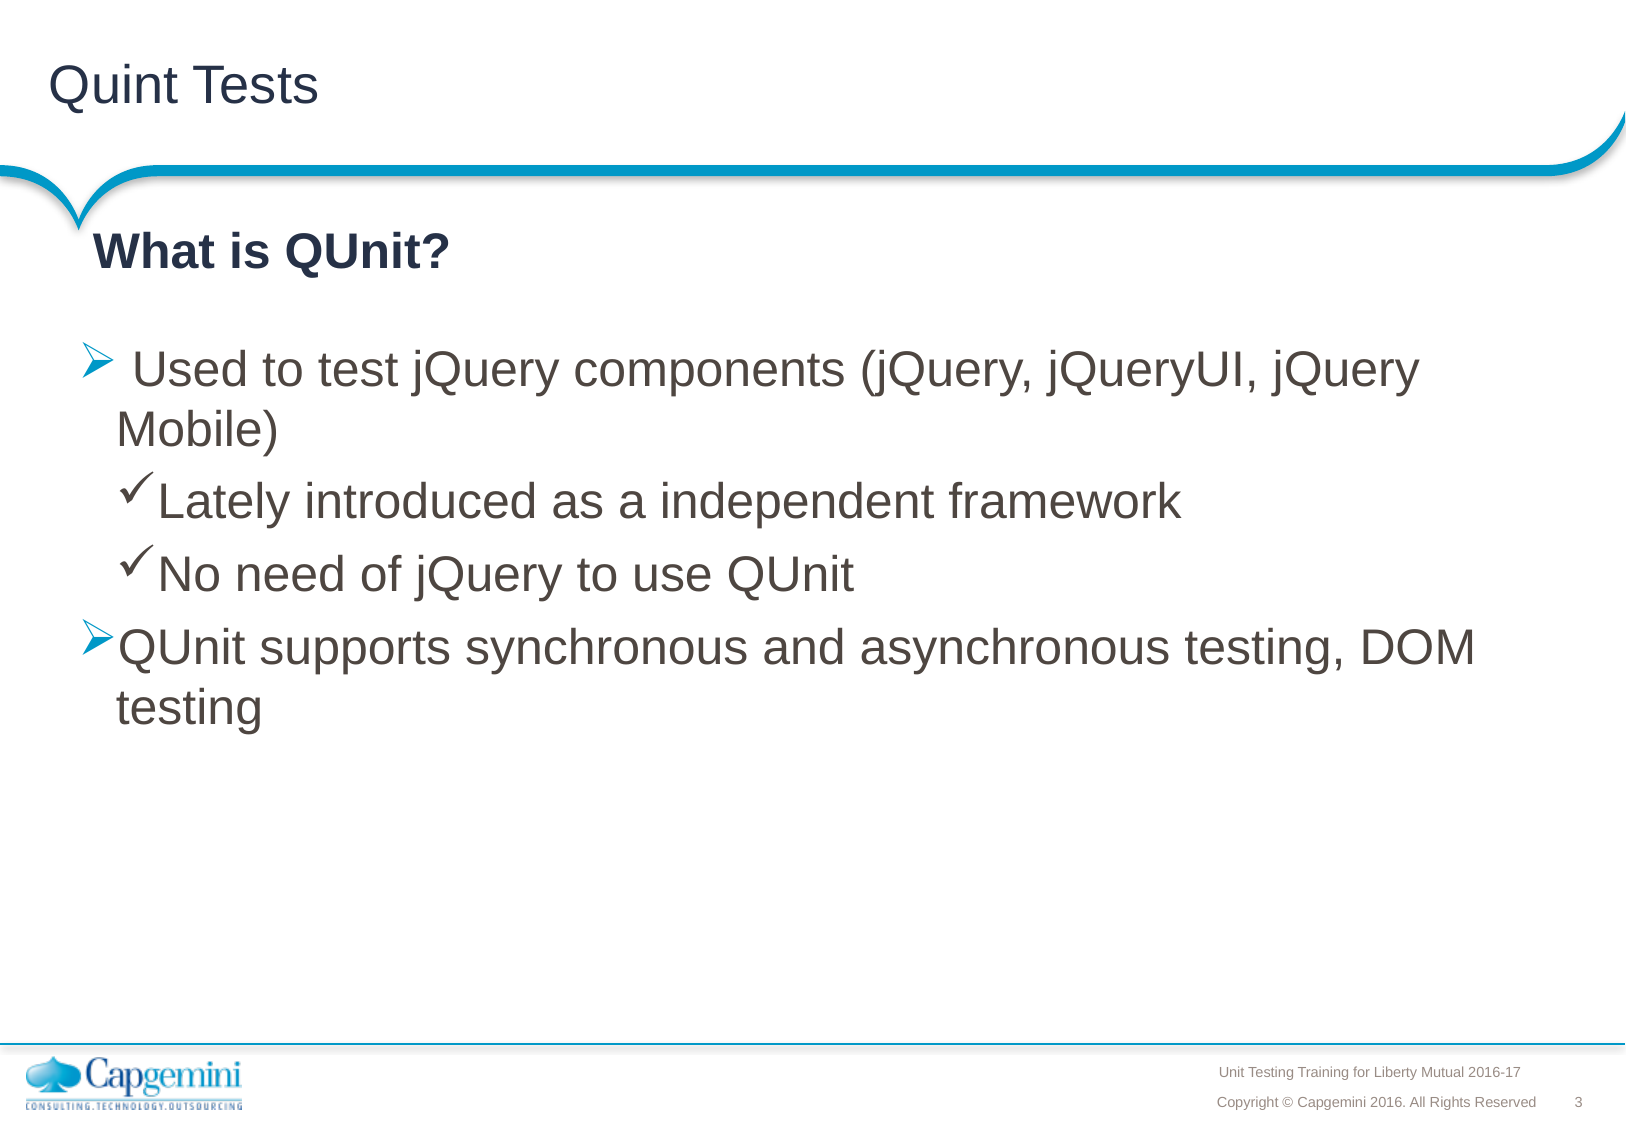

# Quint Tests
What is QUnit?

 Used to test jQuery components (jQuery, jQueryUI, jQuery Mobile)
Lately introduced as a independent framework
No need of jQuery to use QUnit
QUnit supports synchronous and asynchronous testing, DOM testing